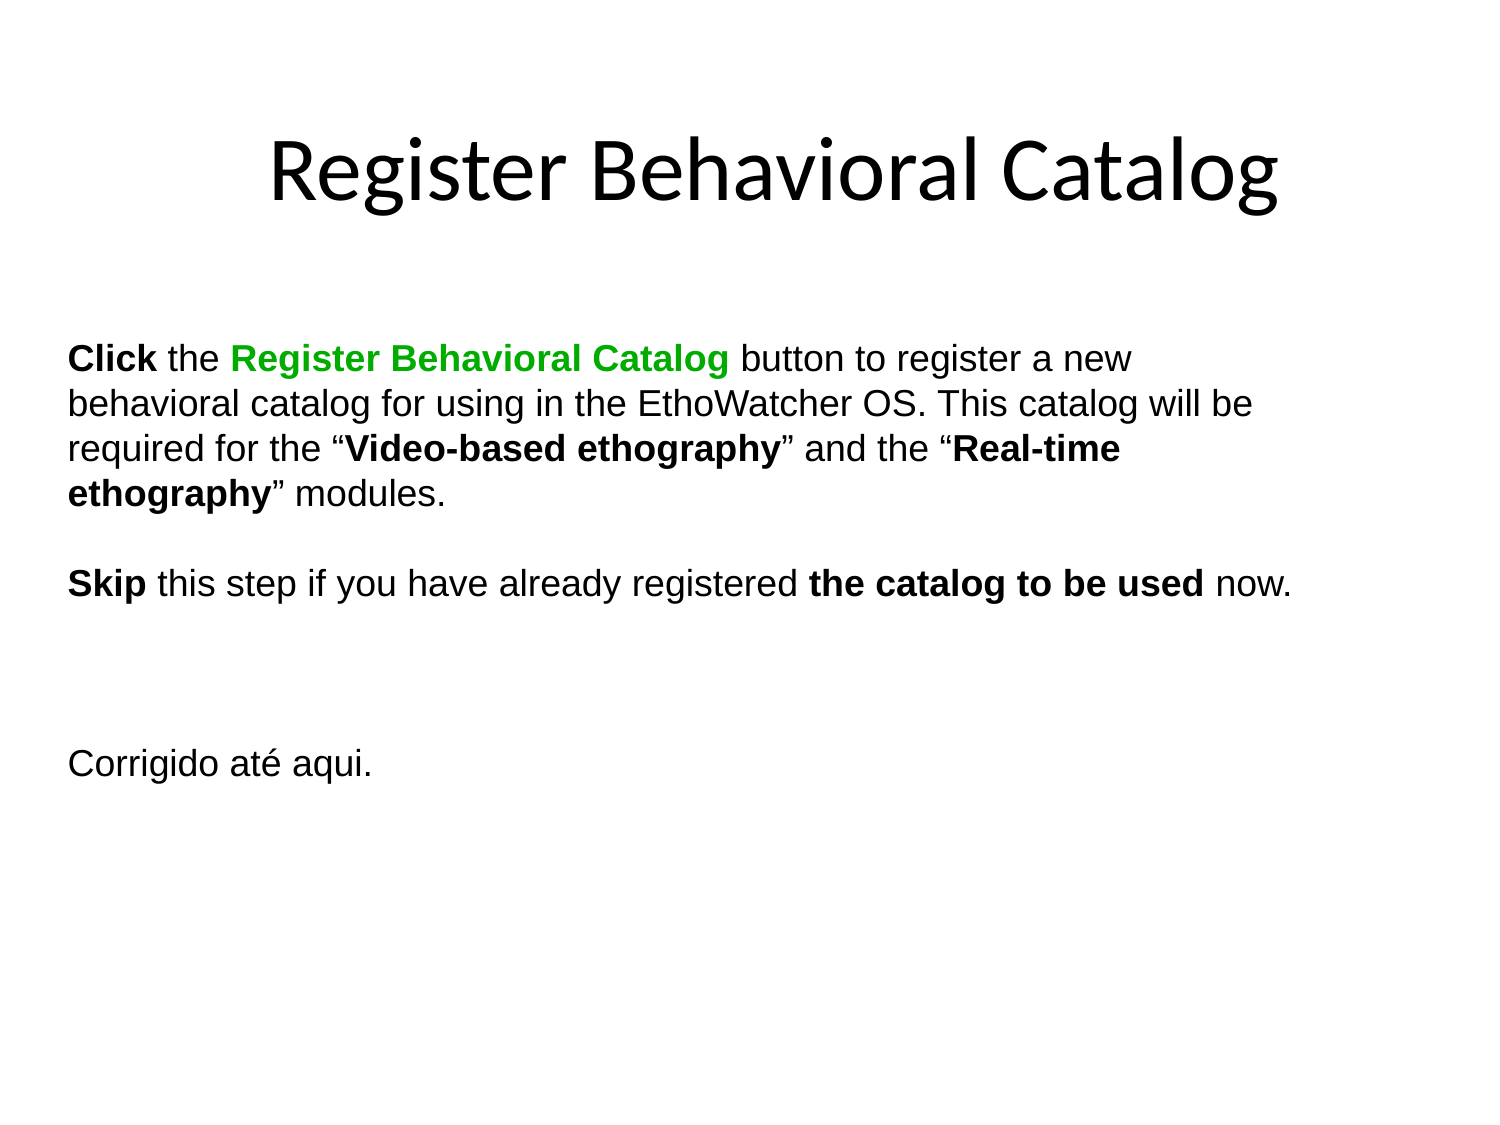

Register Behavioral Catalog
Click the Register Behavioral Catalog button to register a new behavioral catalog for using in the EthoWatcher OS. This catalog will be required for the “Video-based ethography” and the “Real-time ethography” modules.

Skip this step if you have already registered the catalog to be used now.

Corrigido até aqui.